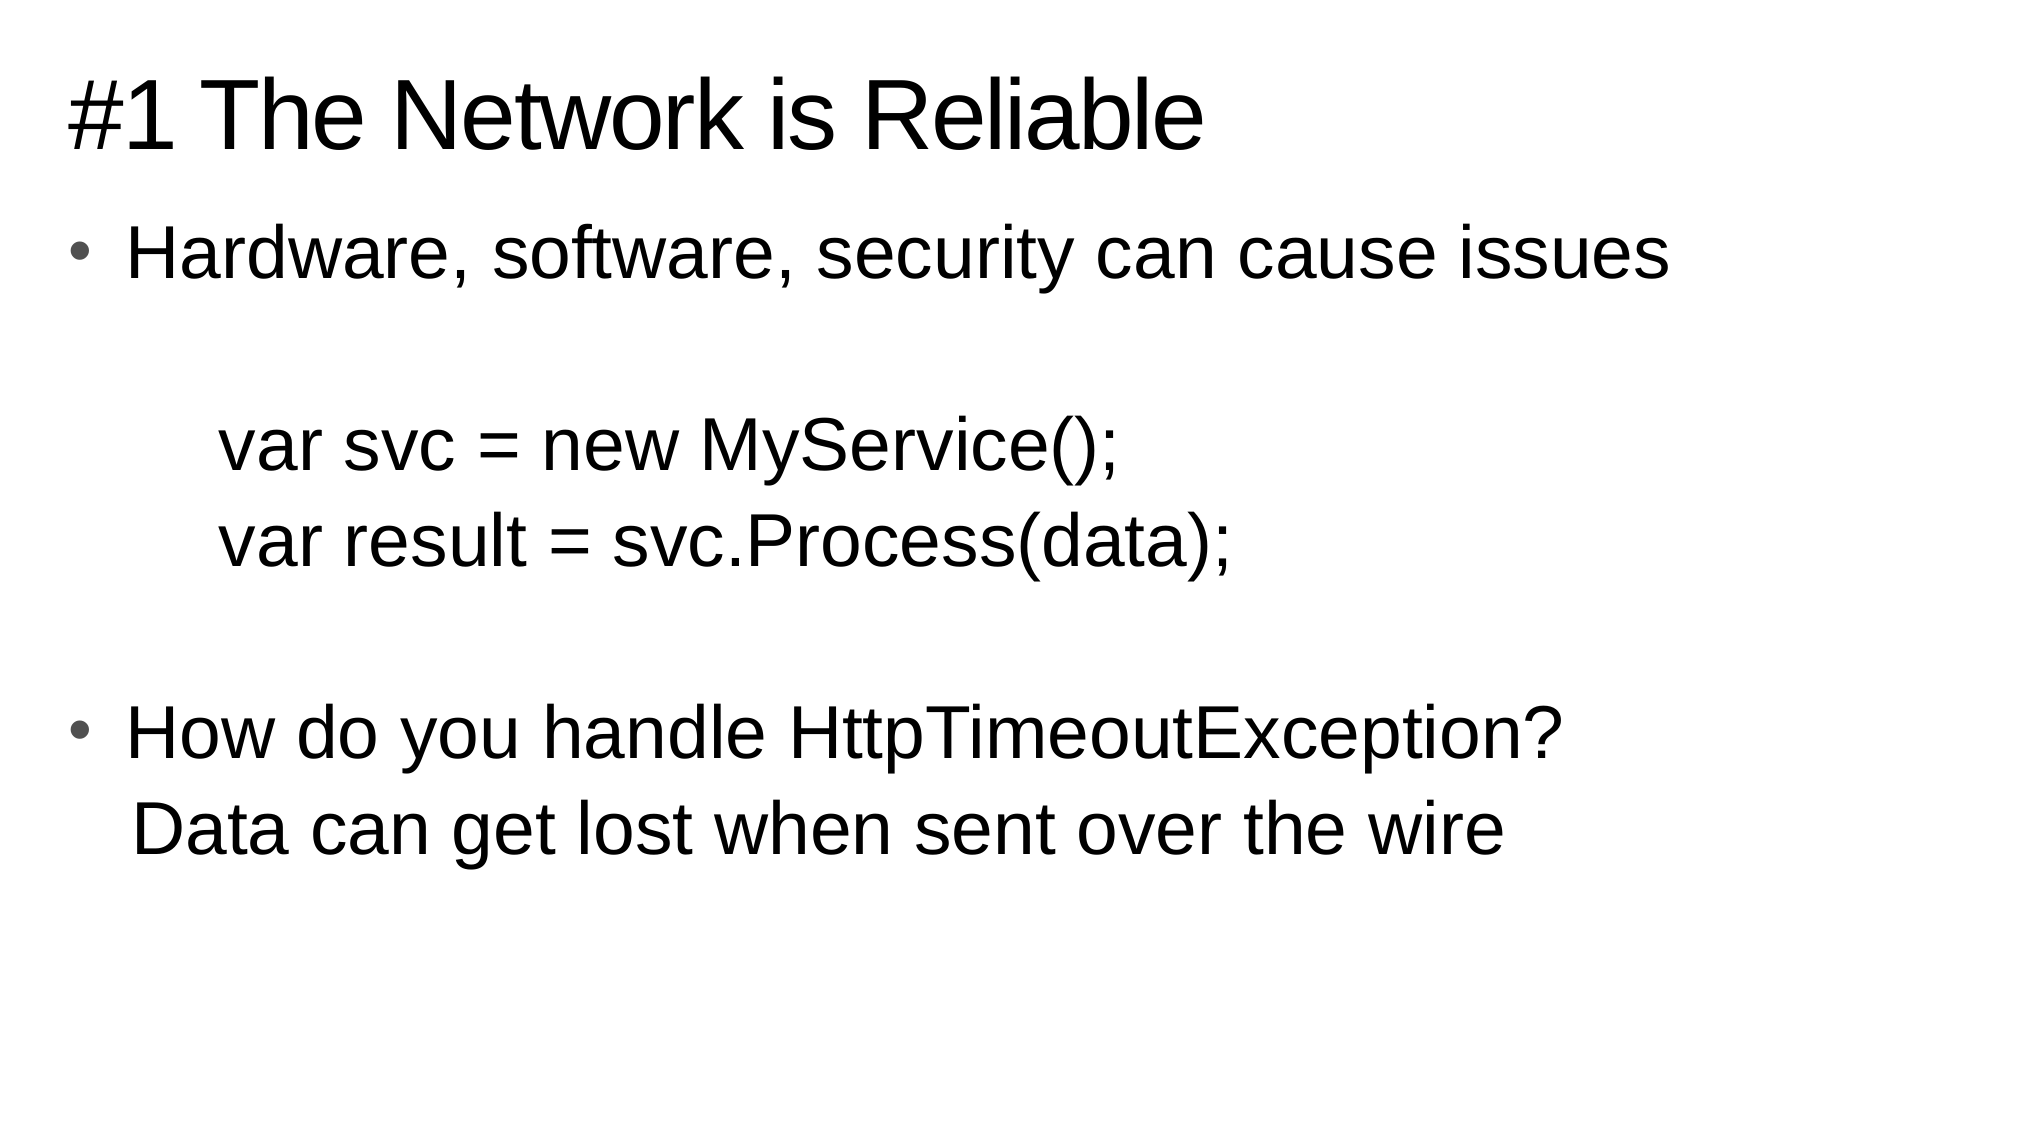

# #1 The Network is Reliable
Hardware, software, security can cause issues

	var svc = new MyService();
	var result = svc.Process(data);

How do you handle HttpTimeoutException?
   Data can get lost when sent over the wire